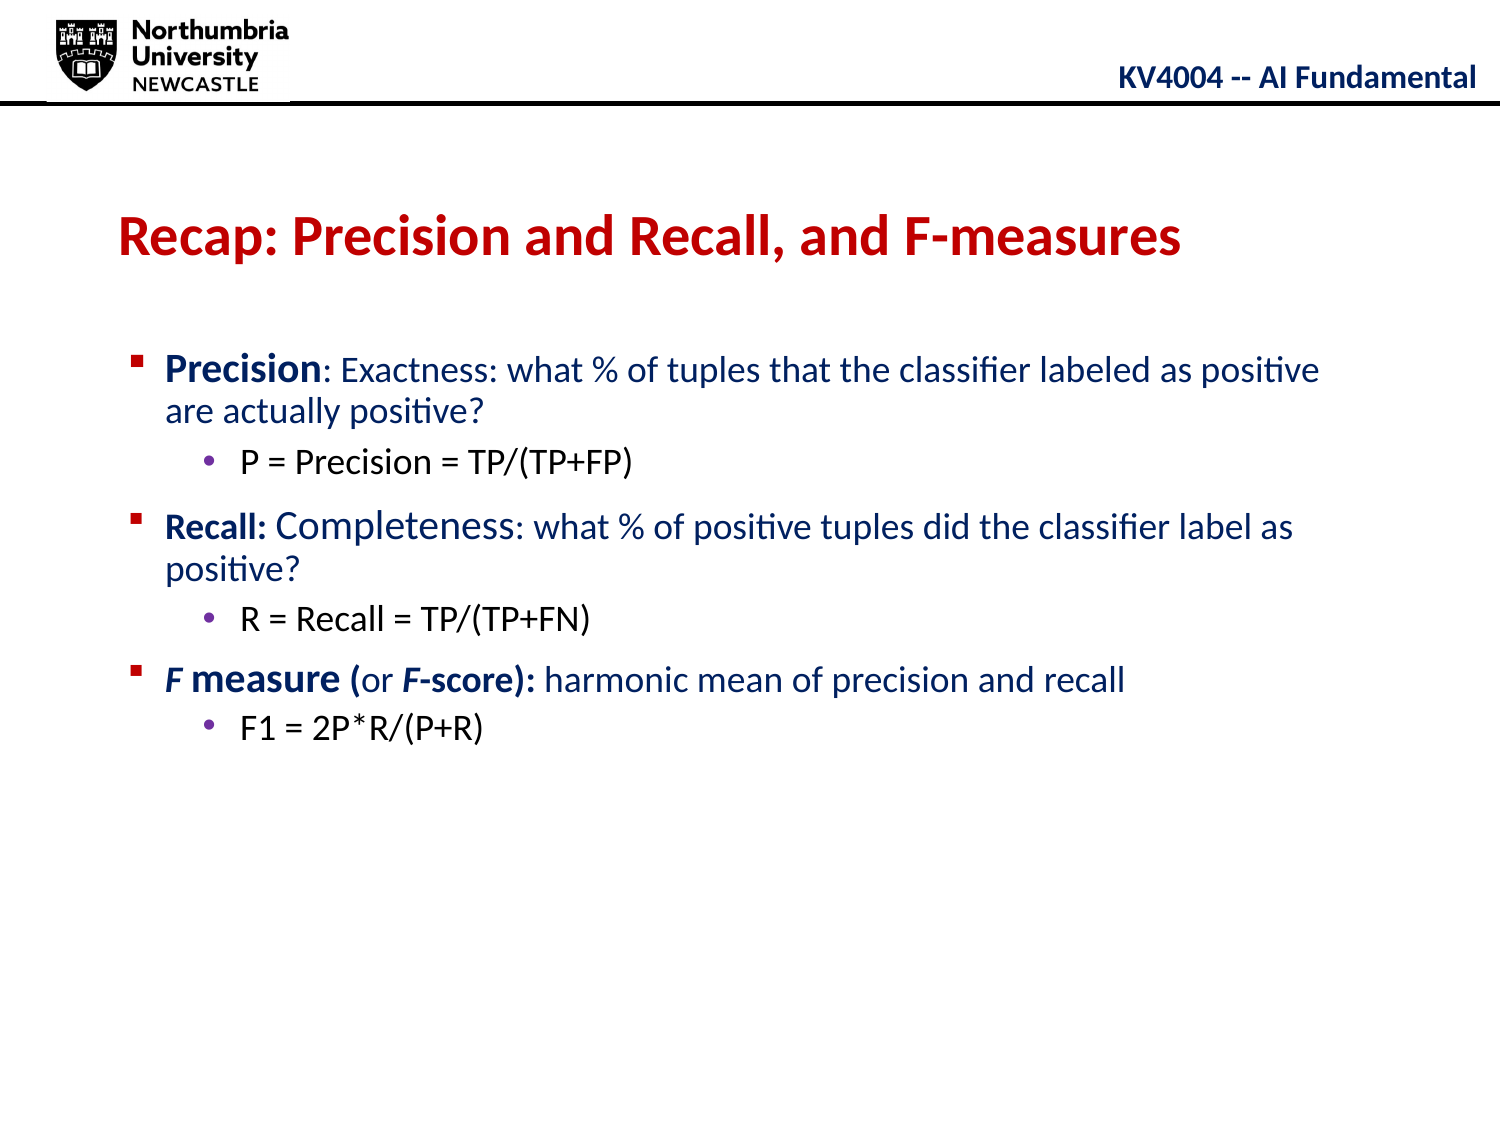

# Recap: Precision and Recall, and F-measures
Precision: Exactness: what % of tuples that the classifier labeled as positive are actually positive?
P = Precision = TP/(TP+FP)
Recall: Completeness: what % of positive tuples did the classifier label as positive?
R = Recall = TP/(TP+FN)
F measure (or F-score): harmonic mean of precision and recall
F1 = 2P*R/(P+R)